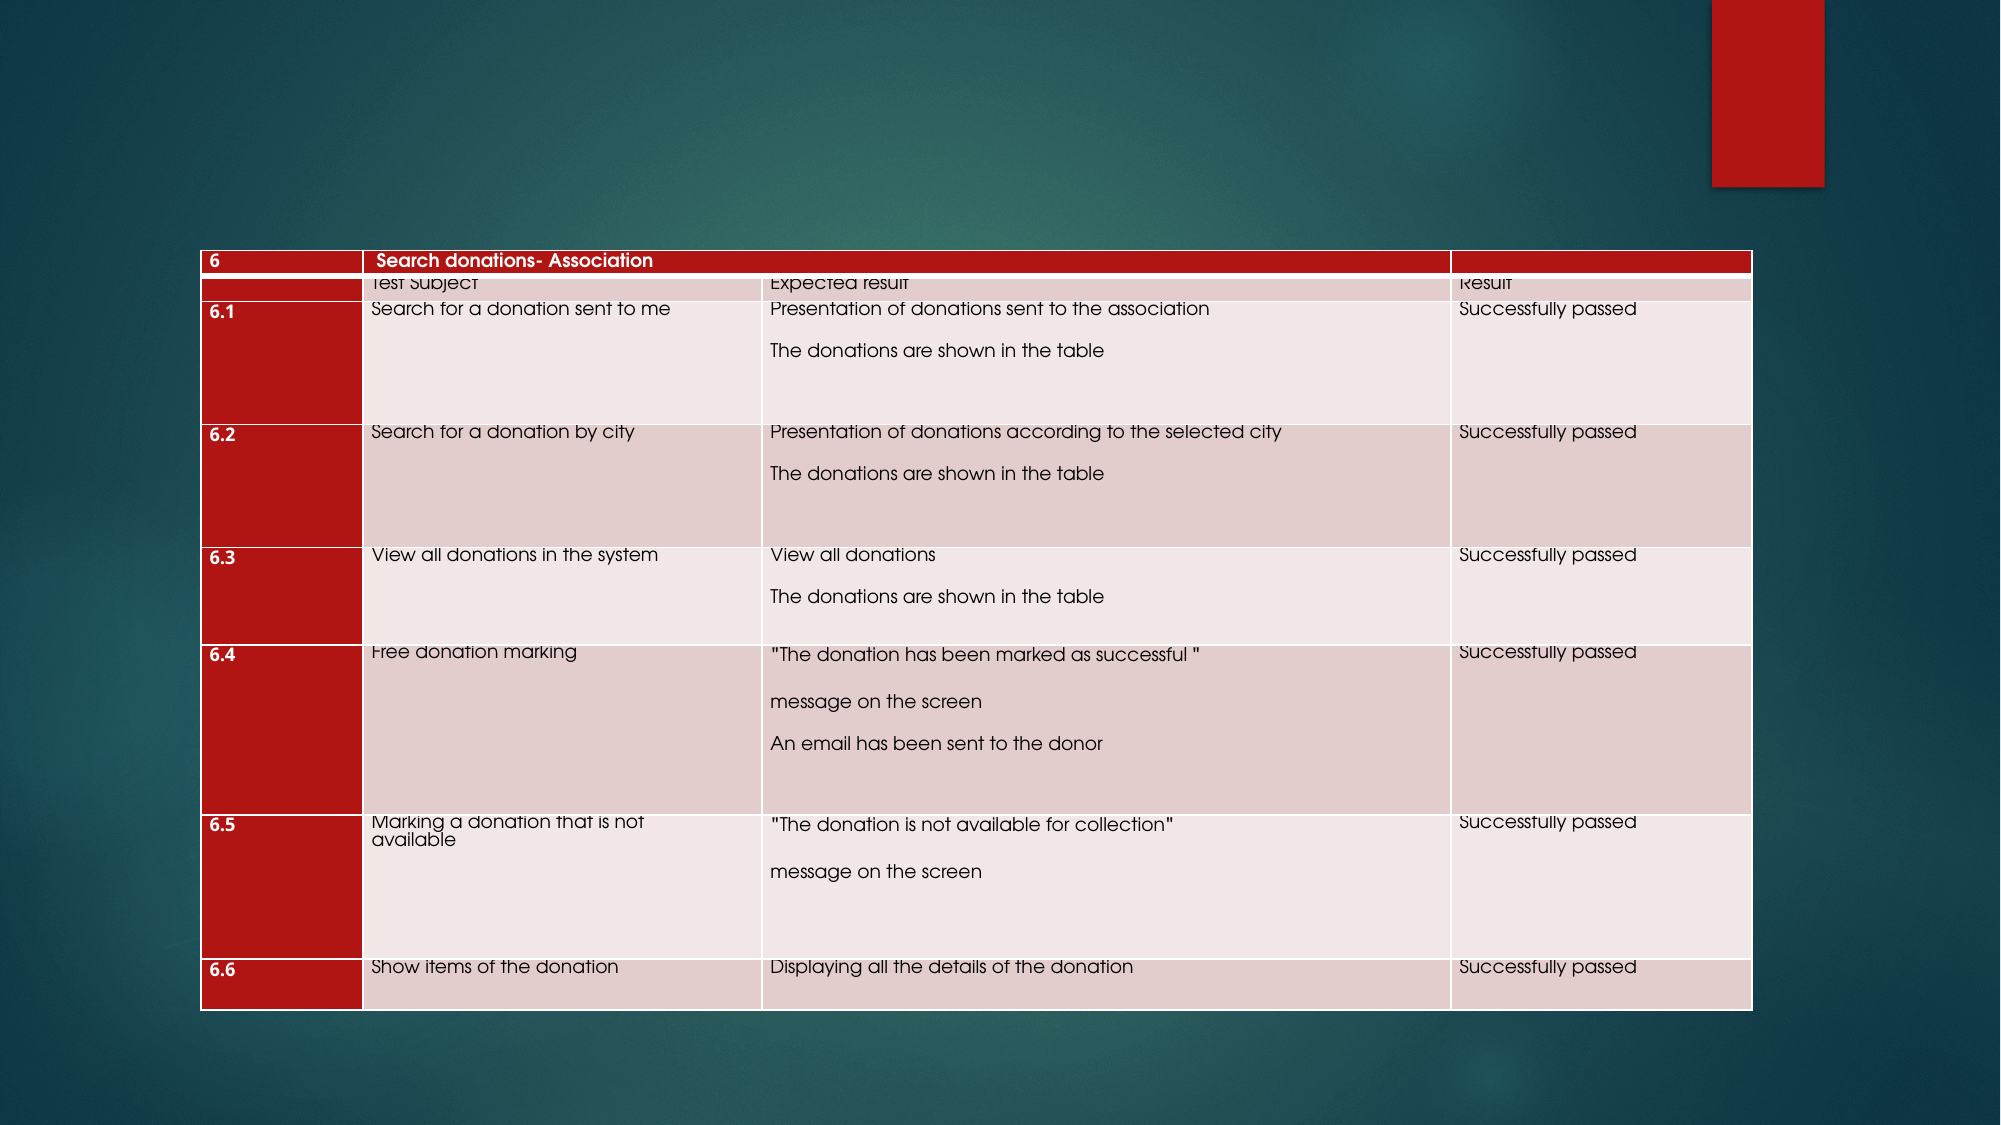

| 6 | Search donations- Association |  |  |
| --- | --- | --- | --- |
|  | Test Subject | Expected result | Result |
| 6.1 | Search for a donation sent to me | Presentation of donations sent to the association The donations are shown in the table | Successfully passed |
| 6.2 | Search for a donation by city | Presentation of donations according to the selected city The donations are shown in the table | Successfully passed |
| 6.3 | View all donations in the system | View all donations The donations are shown in the table | Successfully passed |
| 6.4 | Free donation marking | " The donation has been marked as successful" message on the screen An email has been sent to the donor | Successfully passed |
| 6.5 | Marking a donation that is not available | "The donation is not available for collection" message on the screen | Successfully passed |
| 6.6 | Show items of the donation | Displaying all the details of the donation | Successfully passed |